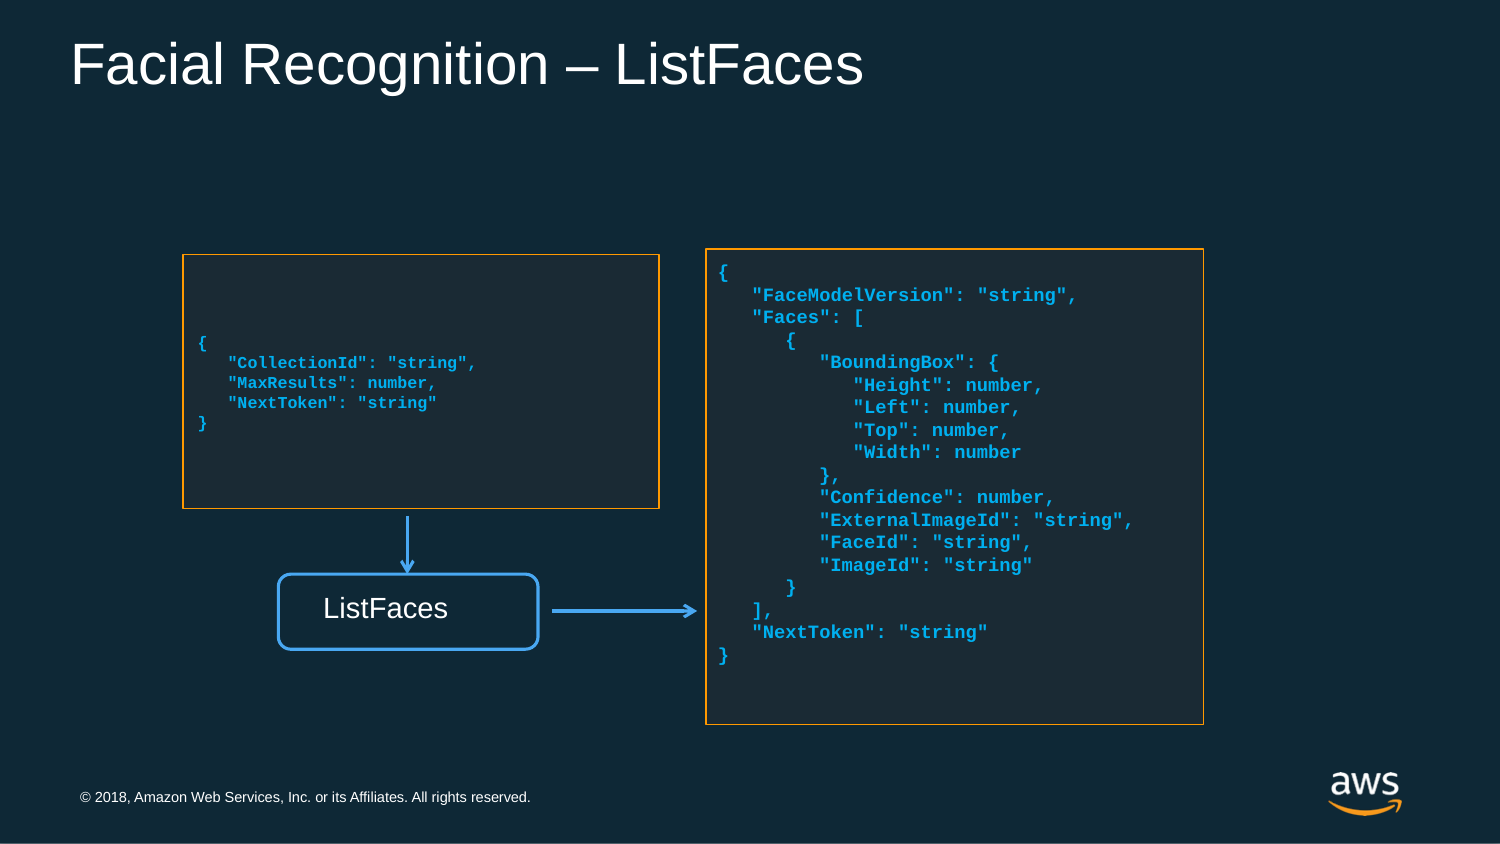

# Facial Recognition – ListFaces

{
   "FaceModelVersion": "string",
   "Faces": [
      {
         "BoundingBox": {
            "Height": number,
            "Left": number,
            "Top": number,
            "Width": number
         },
         "Confidence": number,
         "ExternalImageId": "string",
         "FaceId": "string",
         "ImageId": "string"
      }
   ],
   "NextToken": "string"
}
{
   "CollectionId": "string",
   "MaxResults": number,
   "NextToken": "string"
}

ListFaces